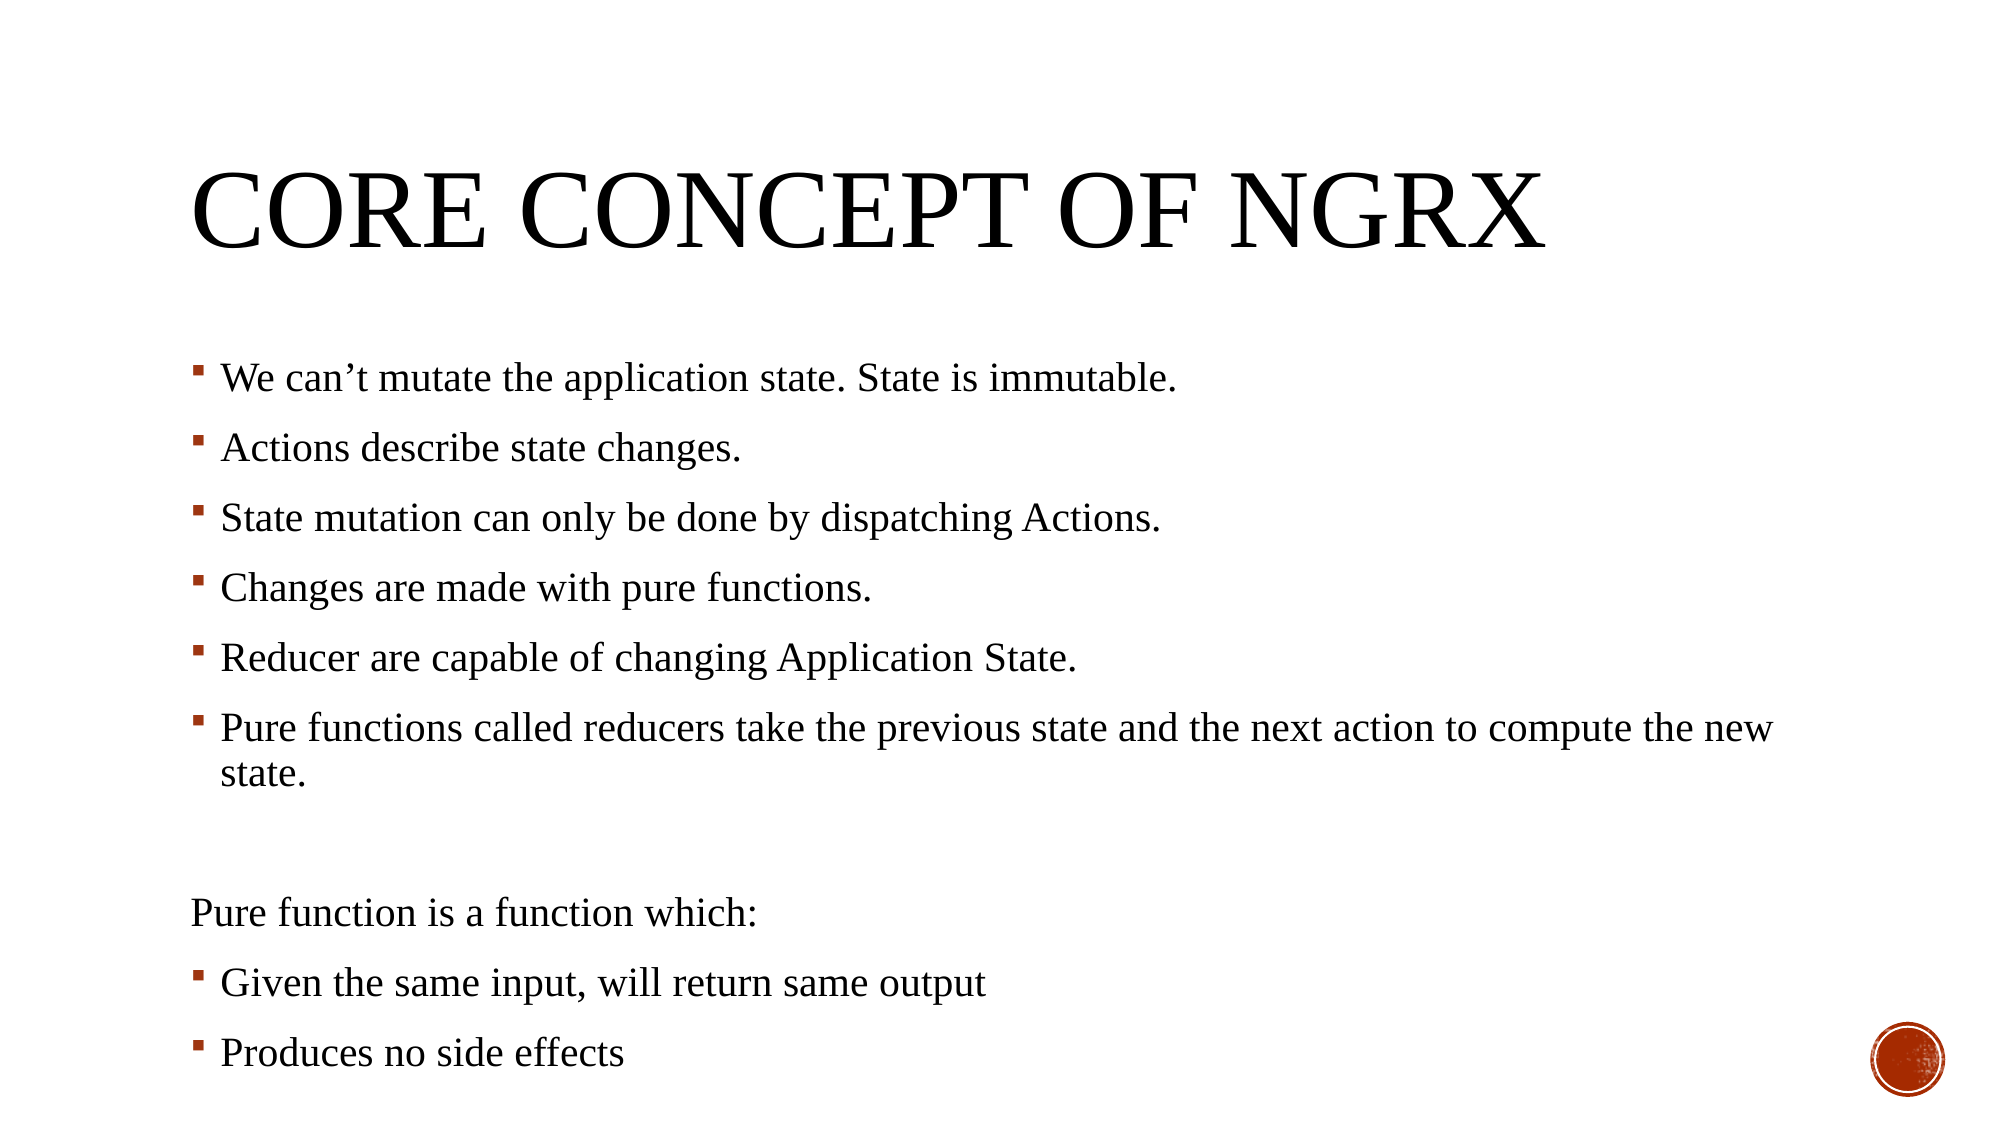

# Core Concept of ngrx
We can’t mutate the application state. State is immutable.
Actions describe state changes.
State mutation can only be done by dispatching Actions.
Changes are made with pure functions.
Reducer are capable of changing Application State.
Pure functions called reducers take the previous state and the next action to compute the new state.

Pure function is a function which:
Given the same input, will return same output
Produces no side effects